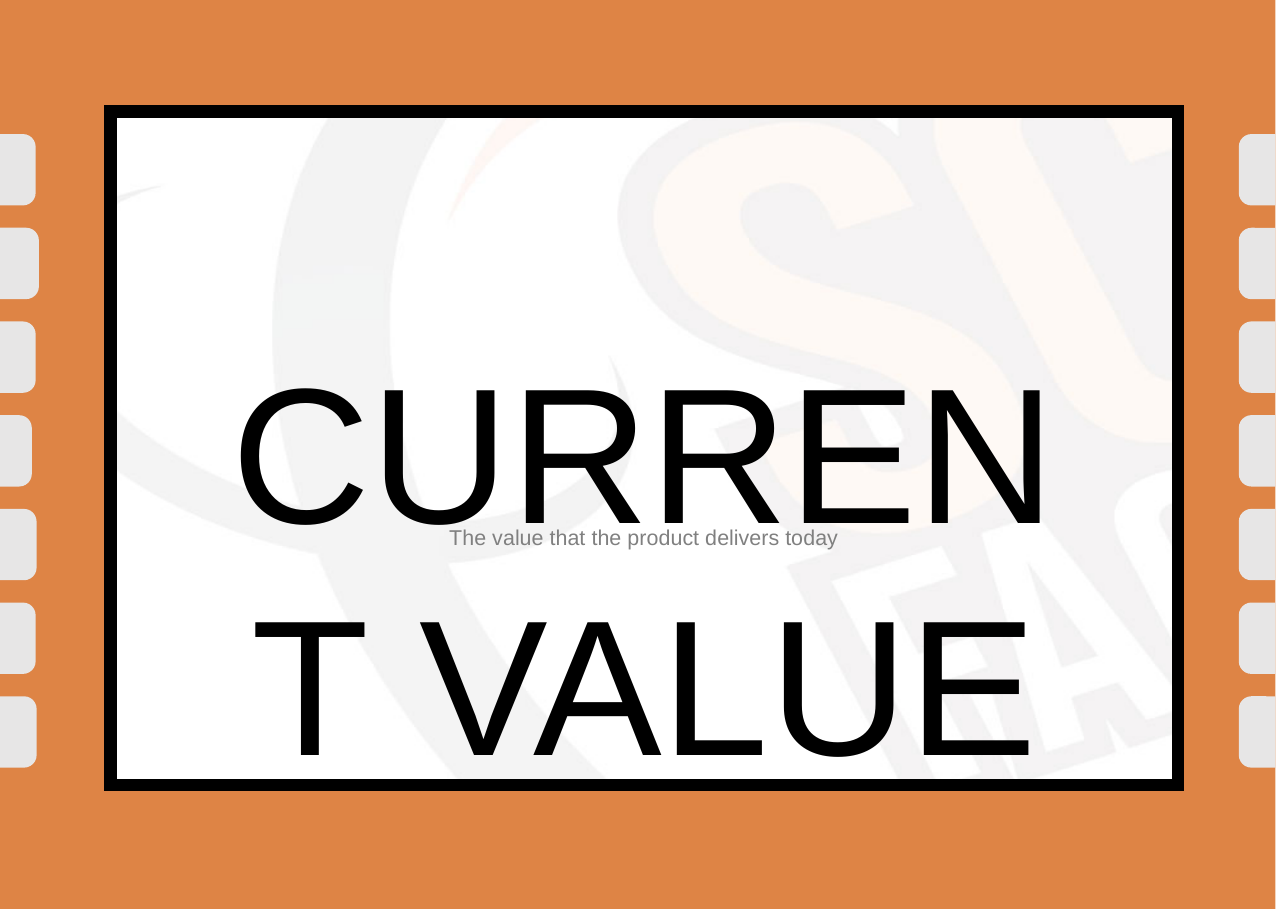

CURRENT VALUE

The value that the product delivers today